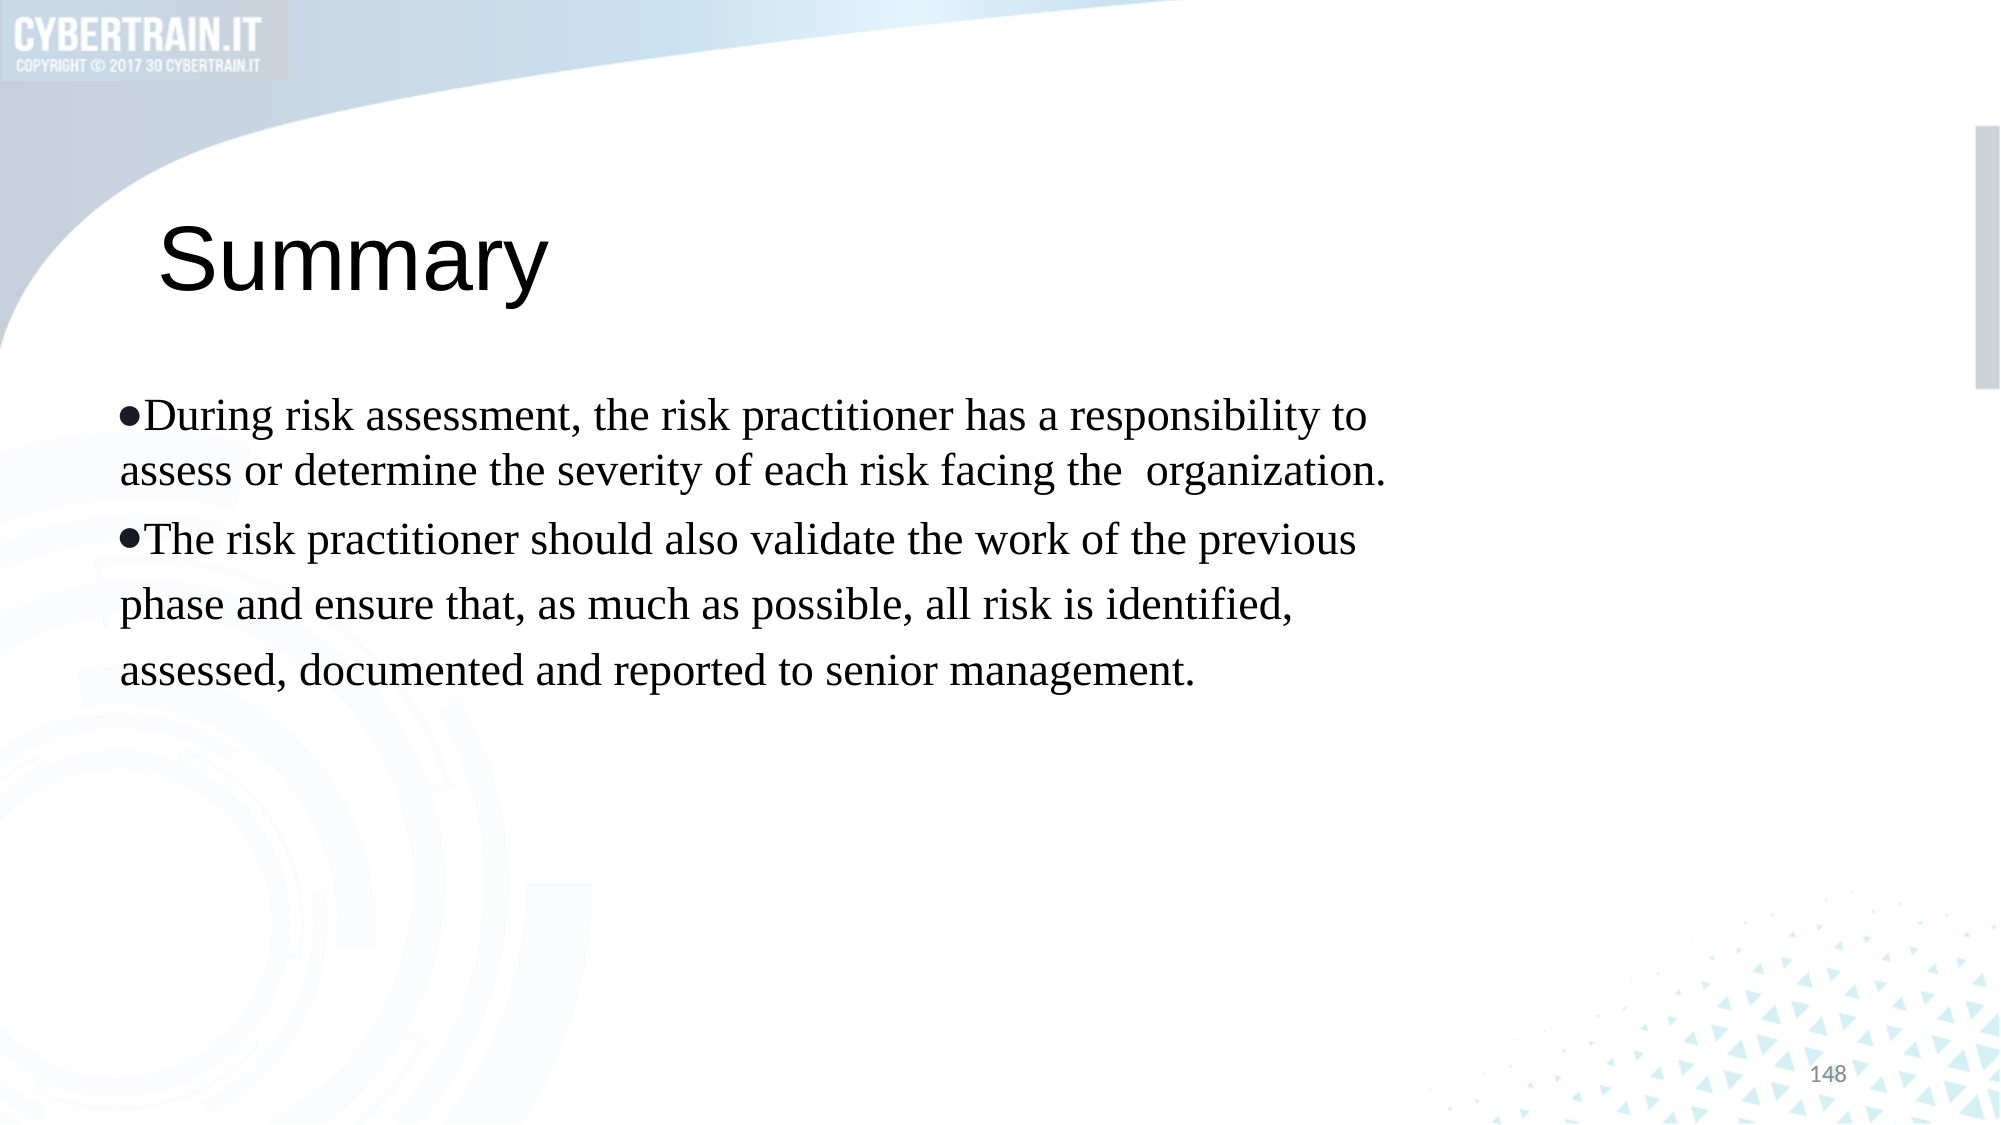

# Summary
During risk assessment, the risk practitioner has a responsibility to  assess or determine the severity of each risk facing the  organization.
The risk practitioner should also validate the work of the previous  phase and ensure that, as much as possible, all risk is identified,  assessed, documented and reported to senior management.
148